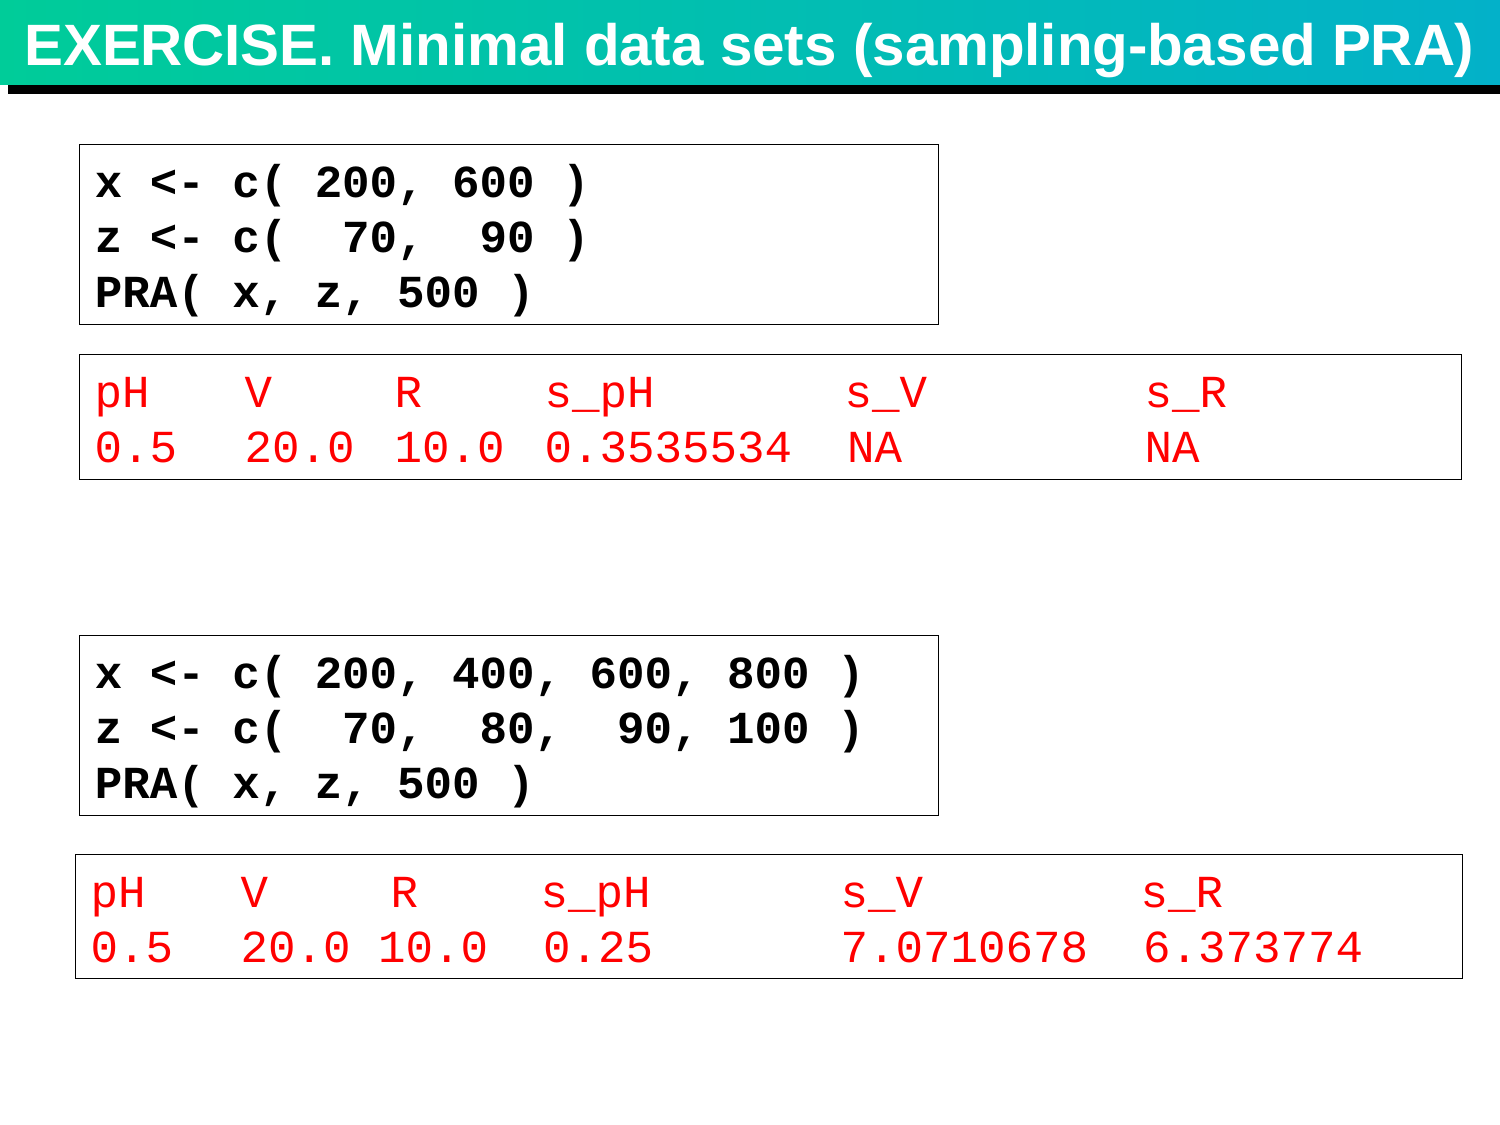

# EXERCISE. Minimal data sets (sampling-based PRA)
x <- c( 200, 600 )
z <- c(  70,  90 )
PRA( x, z, 500 )
pH	V	R	s_pH		s_V		s_R
0.5	20.0	10.0	0.3535534  NA		NA
x <- c( 200, 400, 600, 800 )
z <- c(  70,  80,  90, 100 )
PRA( x, z, 500 )
pH	V	R	s_pH		s_V		s_R
0.5	20.0 10.0  0.25 		7.0710678  6.373774